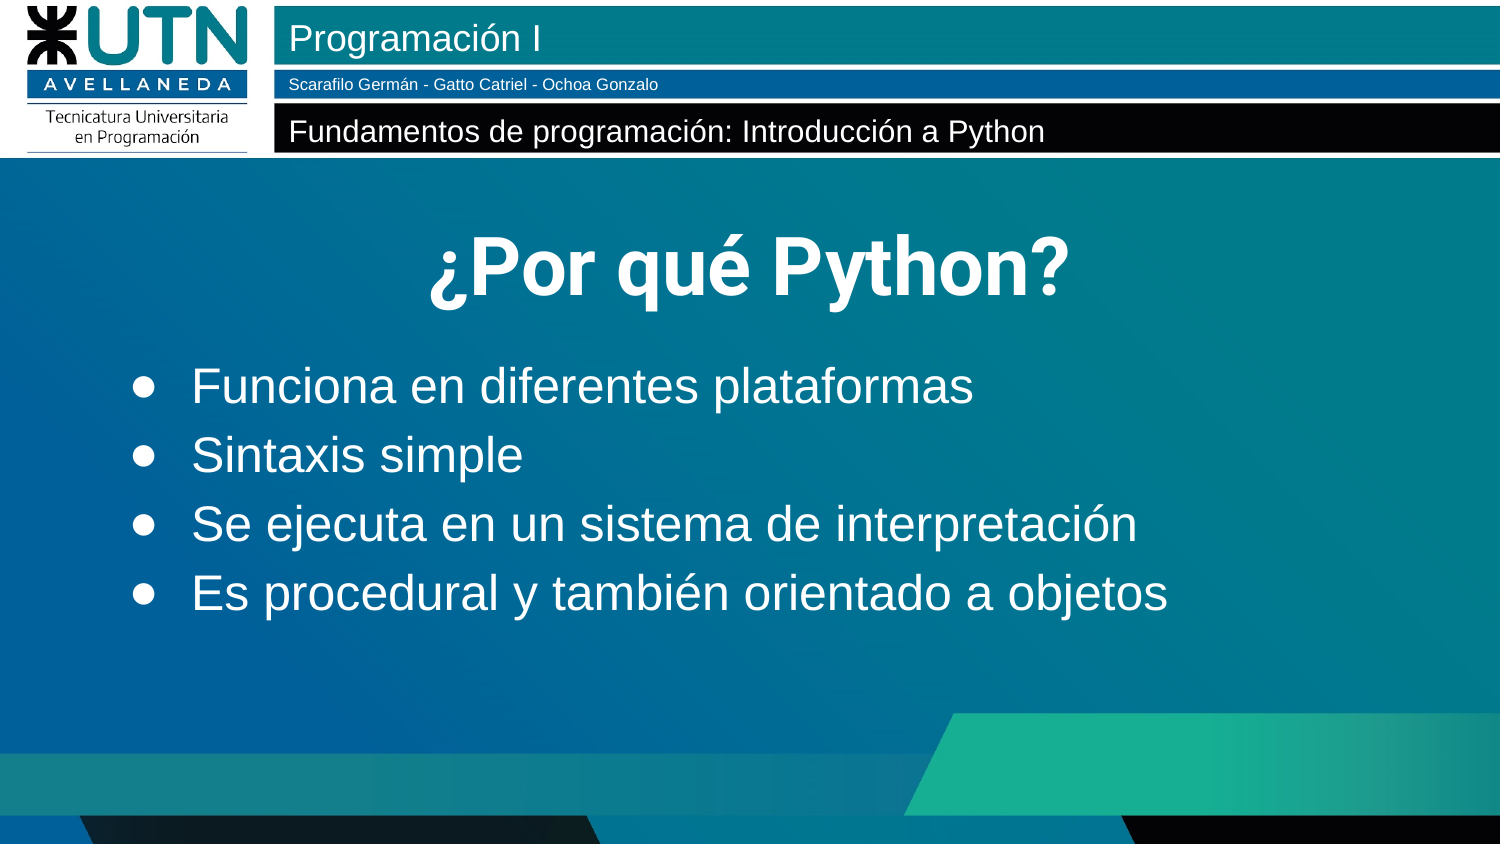

¿Por qué Python?
Funciona en diferentes plataformas
Sintaxis simple
Se ejecuta en un sistema de interpretación
Es procedural y también orientado a objetos